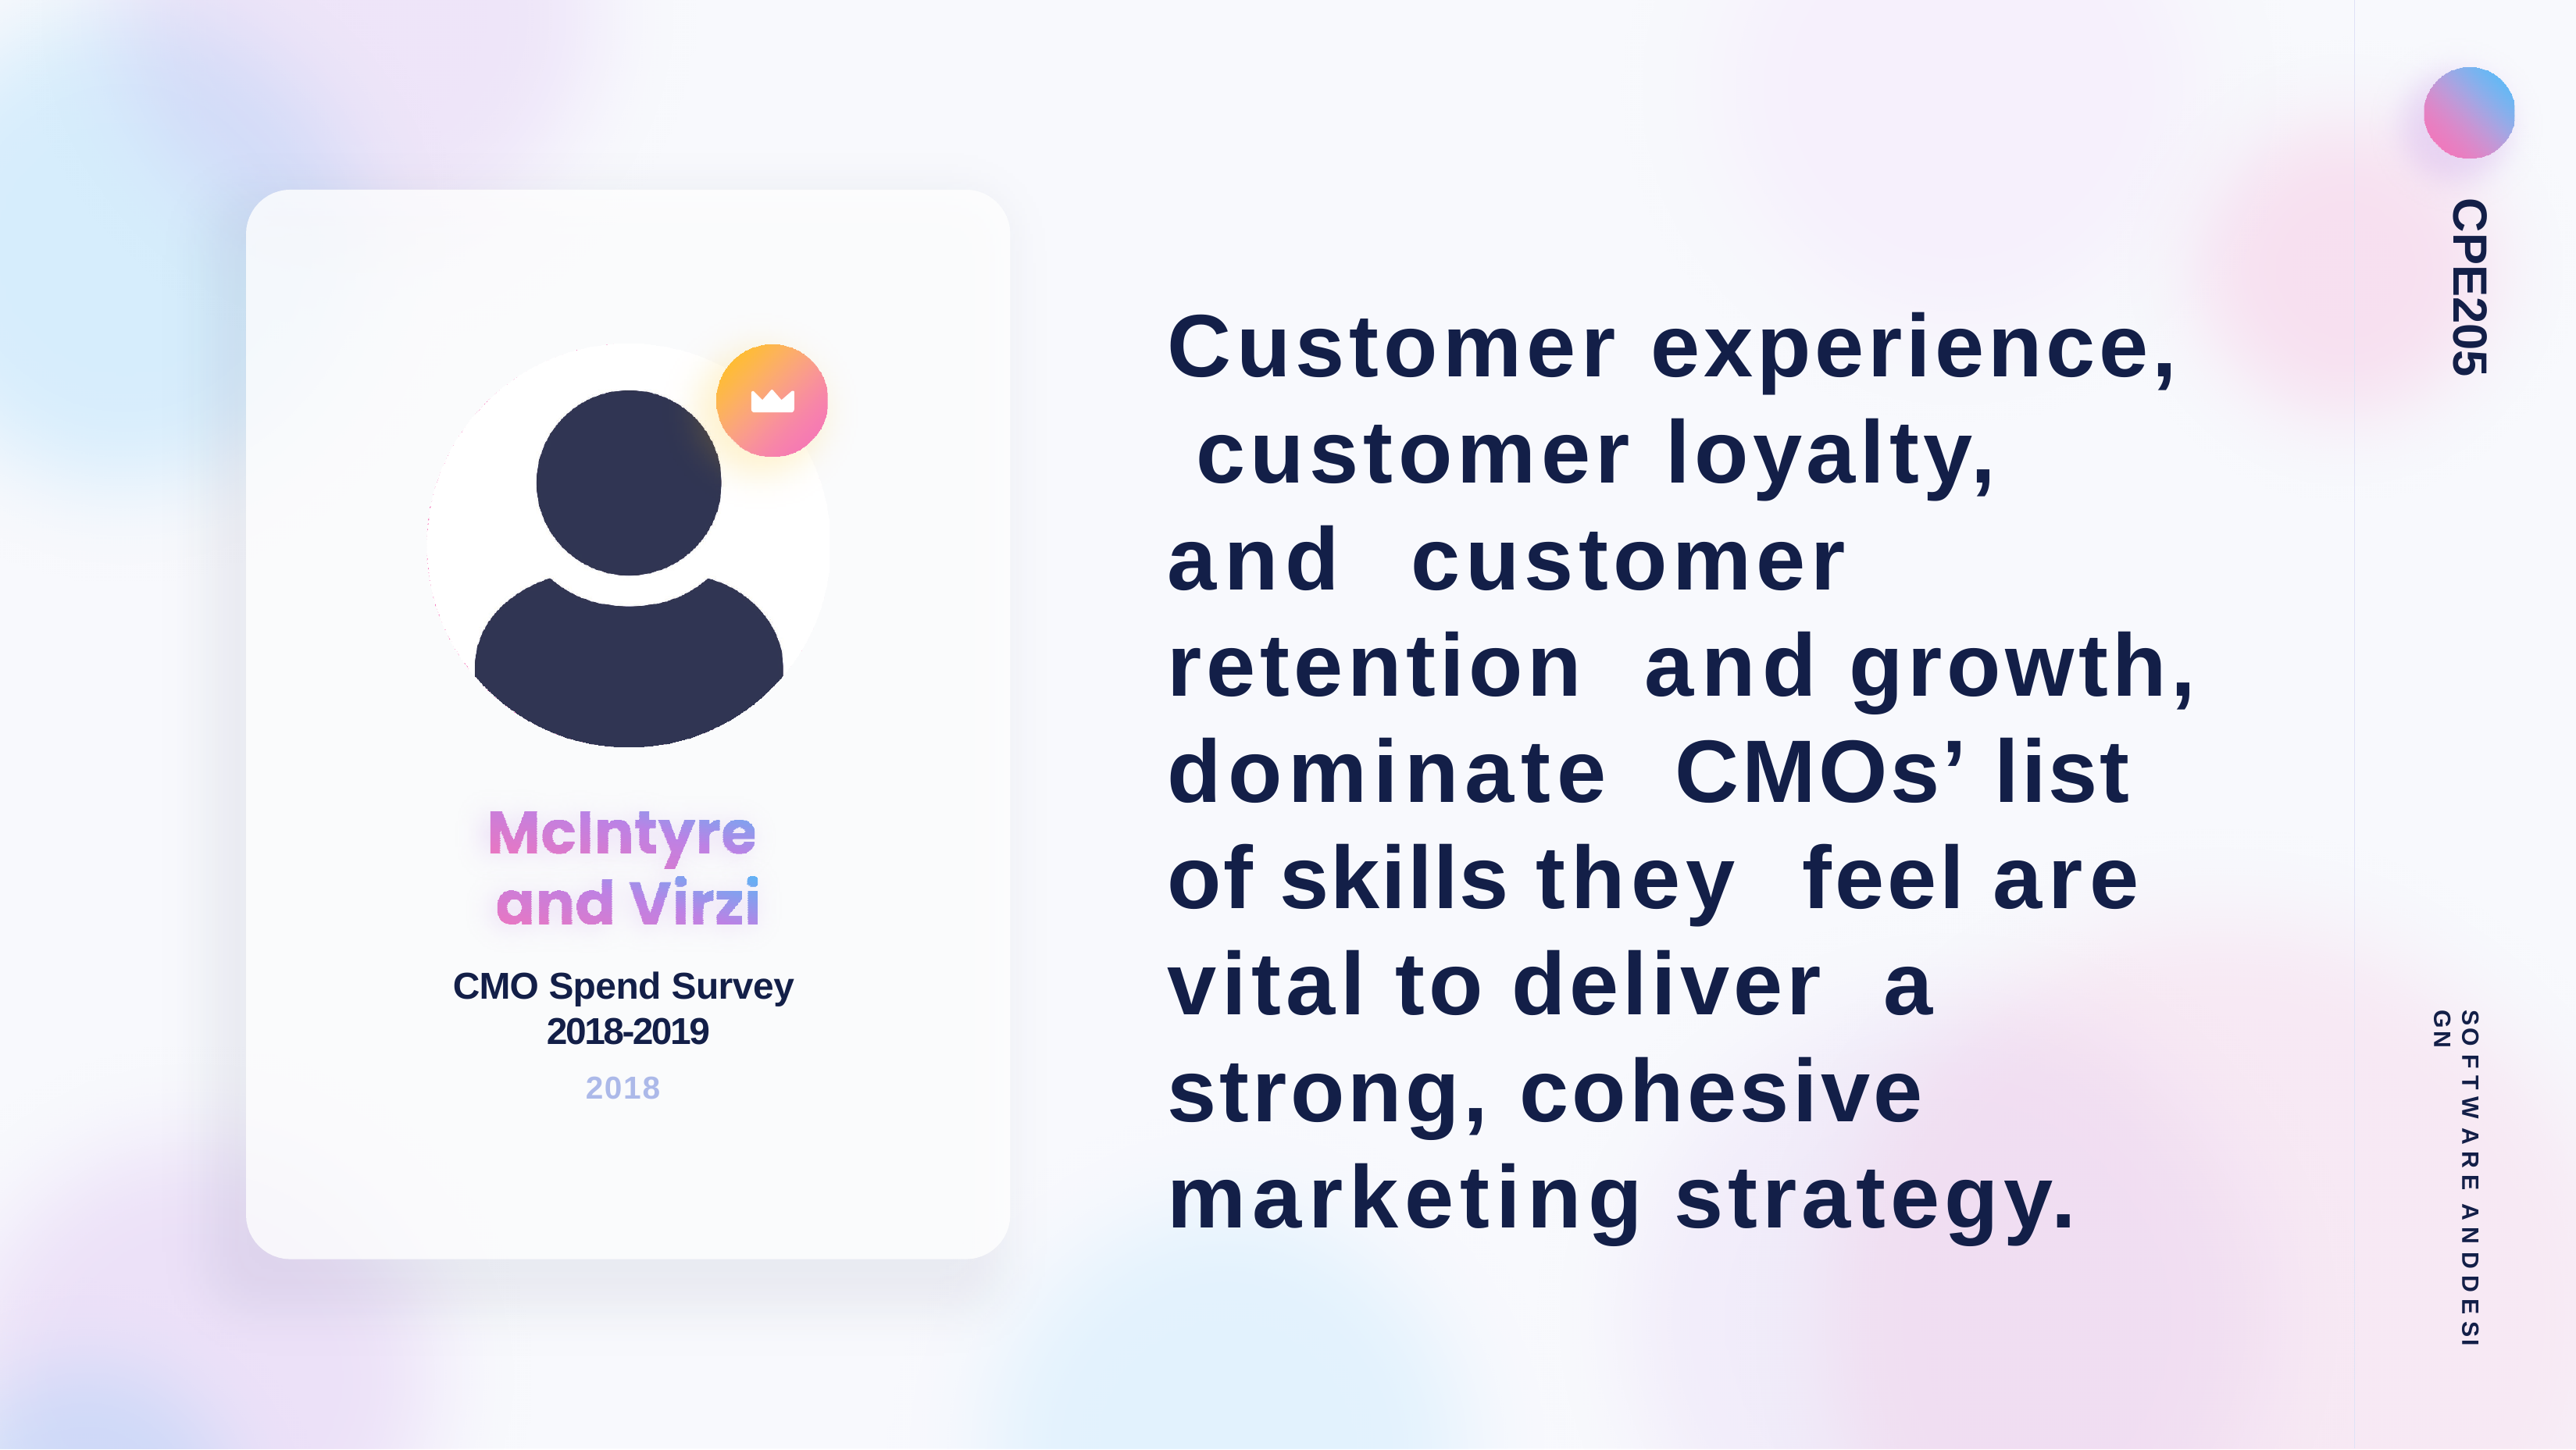

CPE205
Customer experience,  customer loyalty, and  customer retention  and growth, dominate  CMOs’ list of skills they  feel are vital to deliver  a strong, cohesive  marketing strategy.

CMO Spend Survey  2018-2019
2018
SO F T W A R E A N D D E SI GN